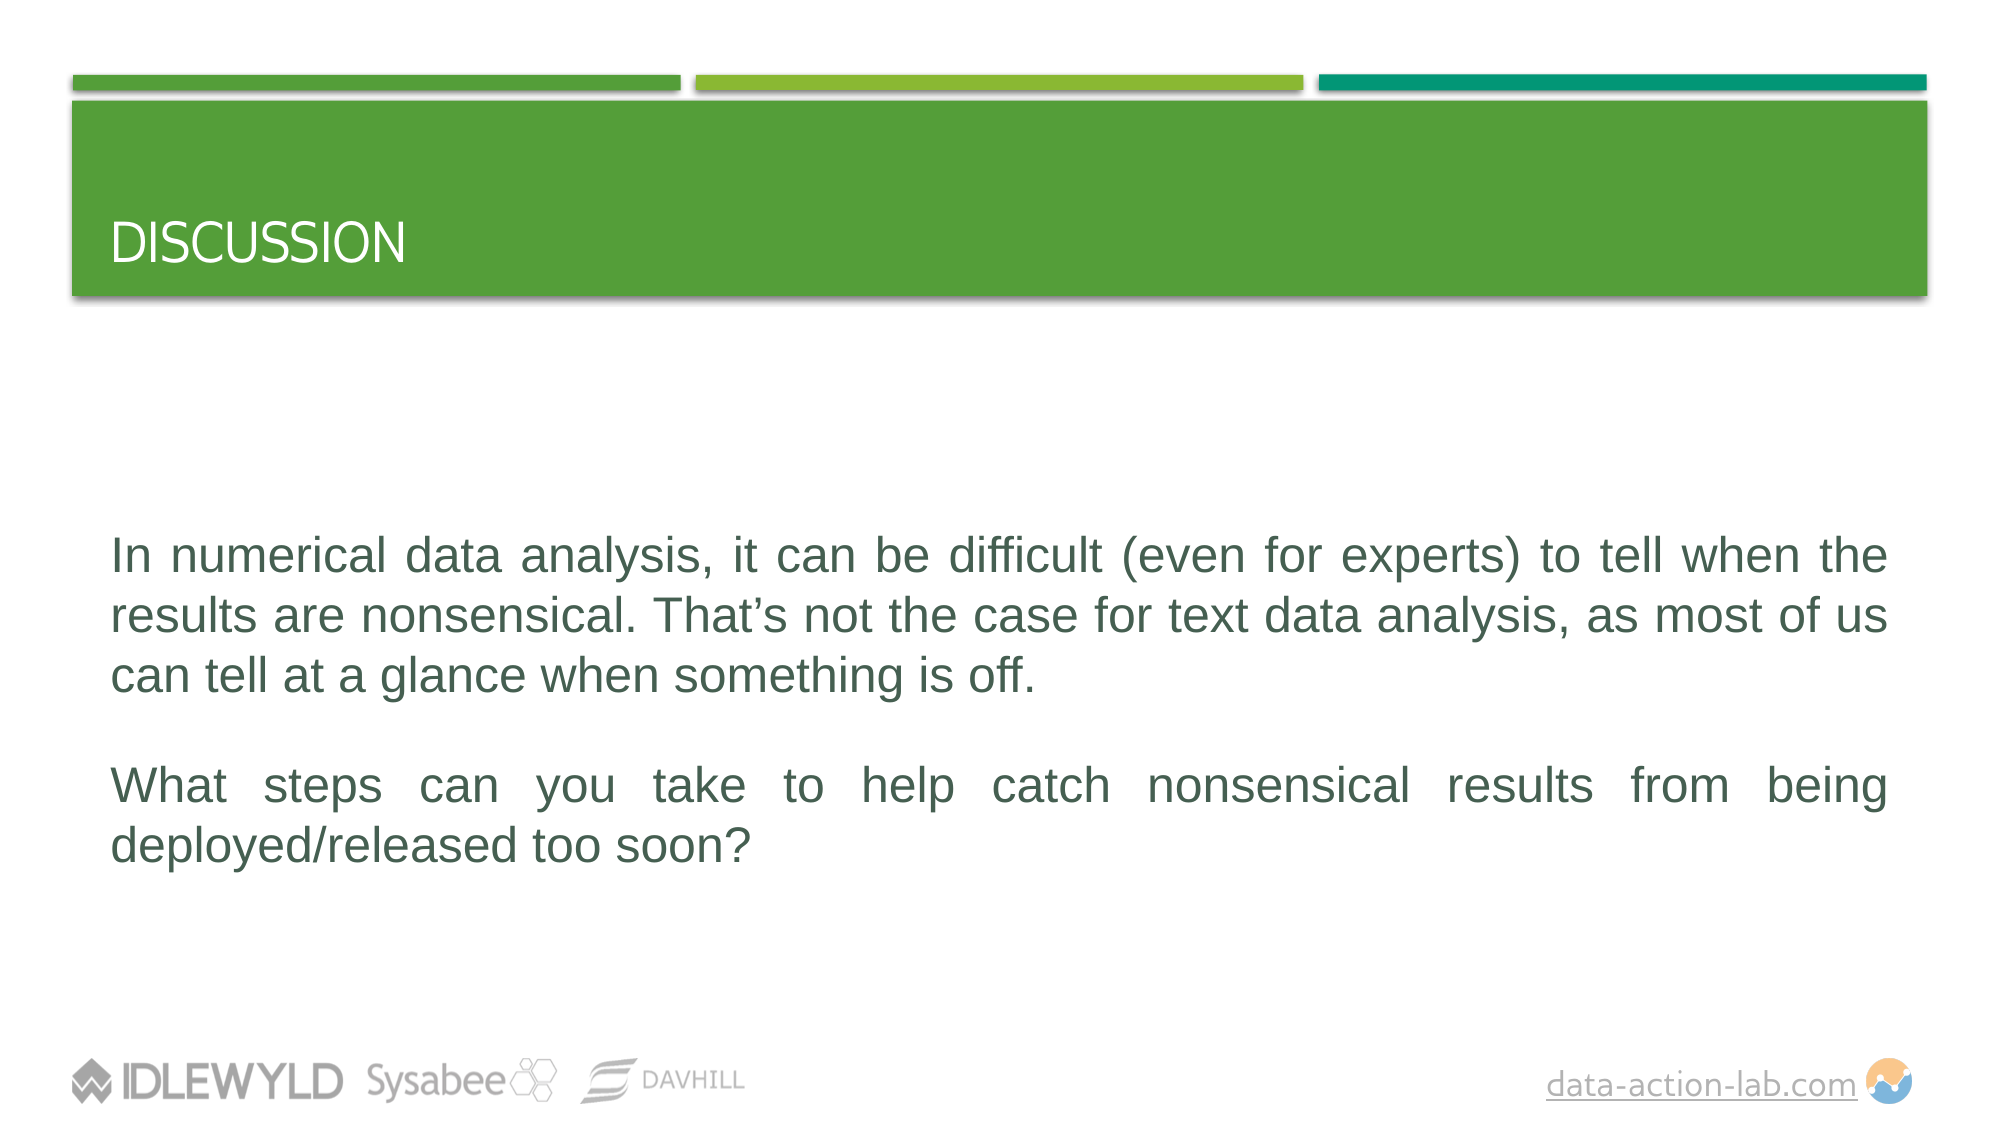

# DISCUSSION
In numerical data analysis, it can be difficult (even for experts) to tell when the results are nonsensical. That’s not the case for text data analysis, as most of us can tell at a glance when something is off.

What steps can you take to help catch nonsensical results from being deployed/released too soon?